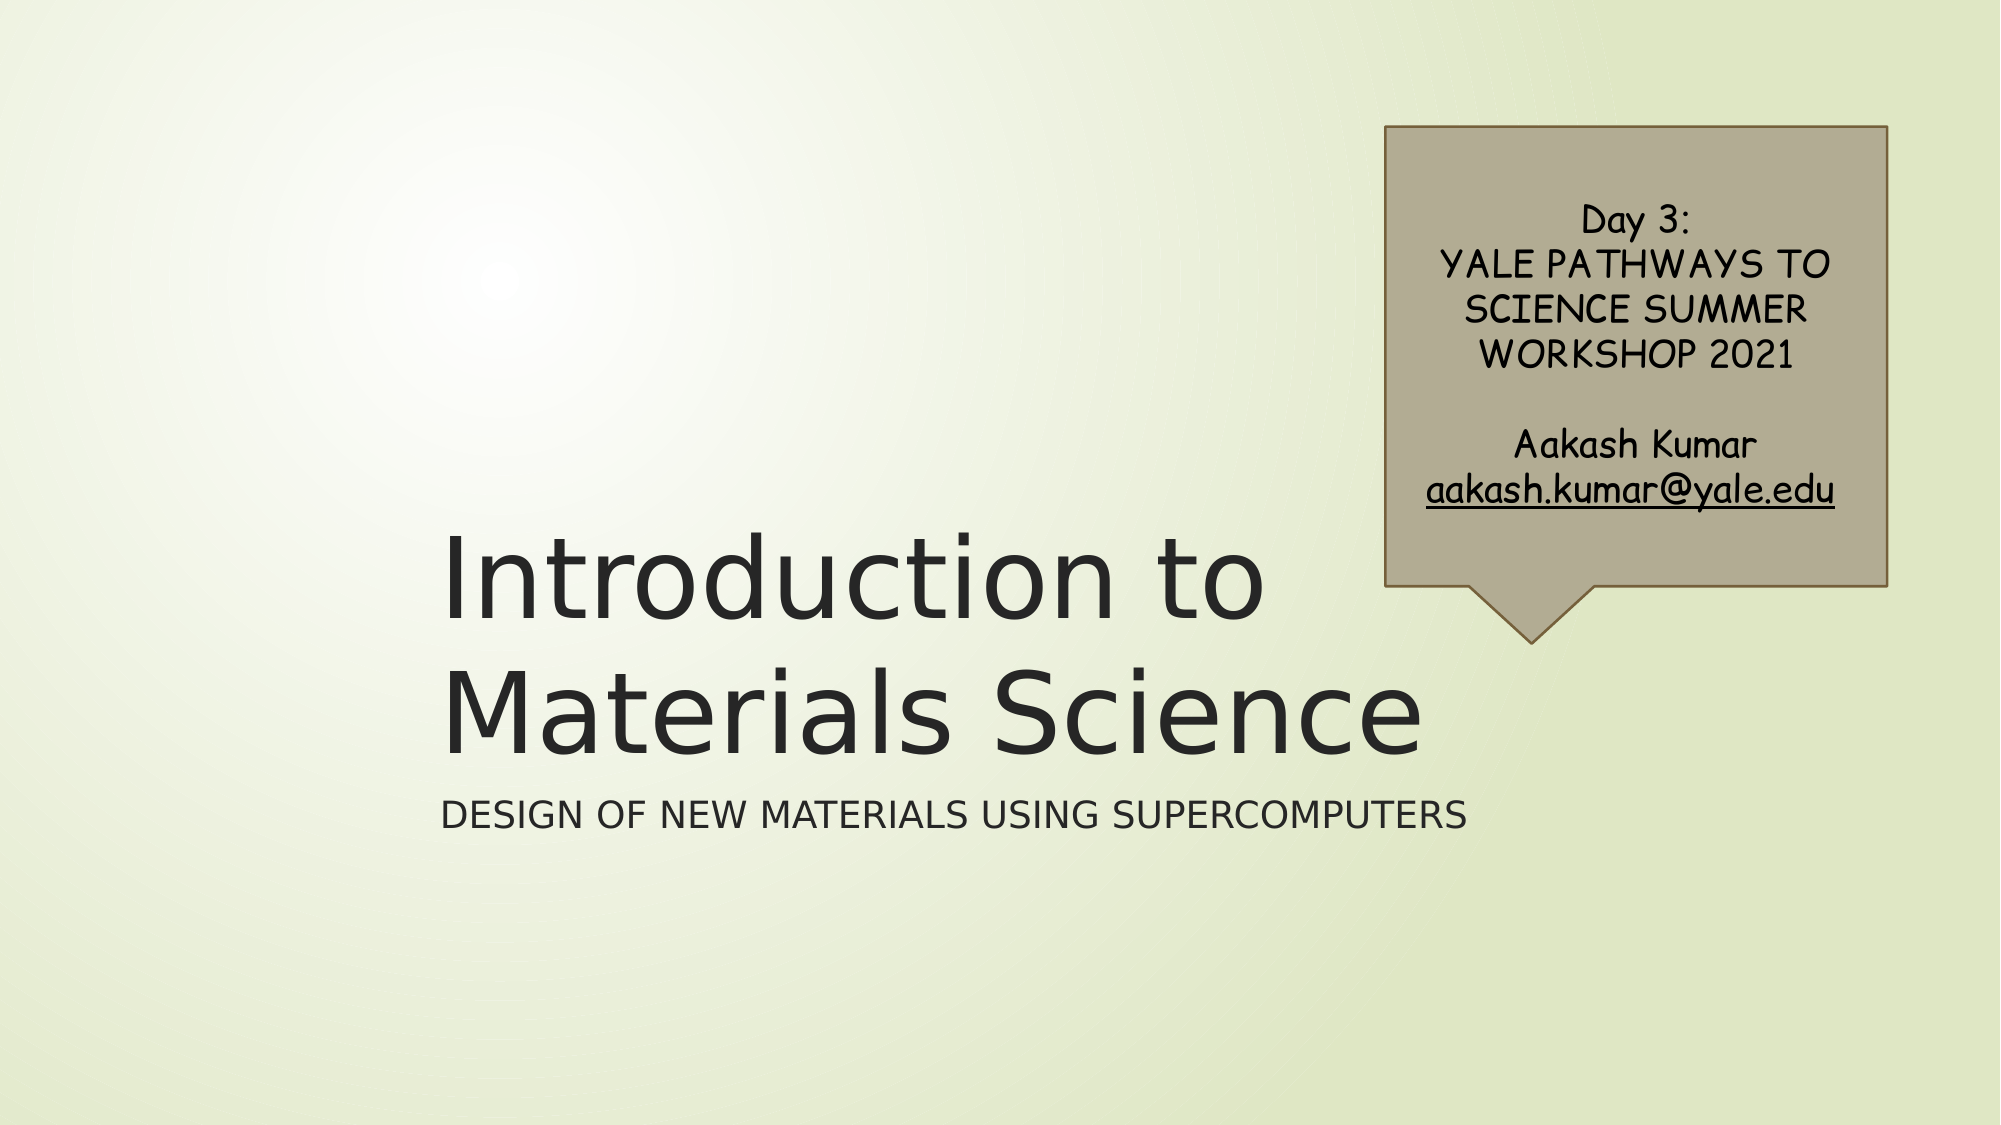

Day 3:
YALE PATHWAYS TO SCIENCE SUMMER WORKSHOP 2021

Aakash Kumar
aakash.kumar@yale.edu
# Introduction to Materials Science
DESIGN OF NEW MATERIALS USING SUPERCOMPUTERS